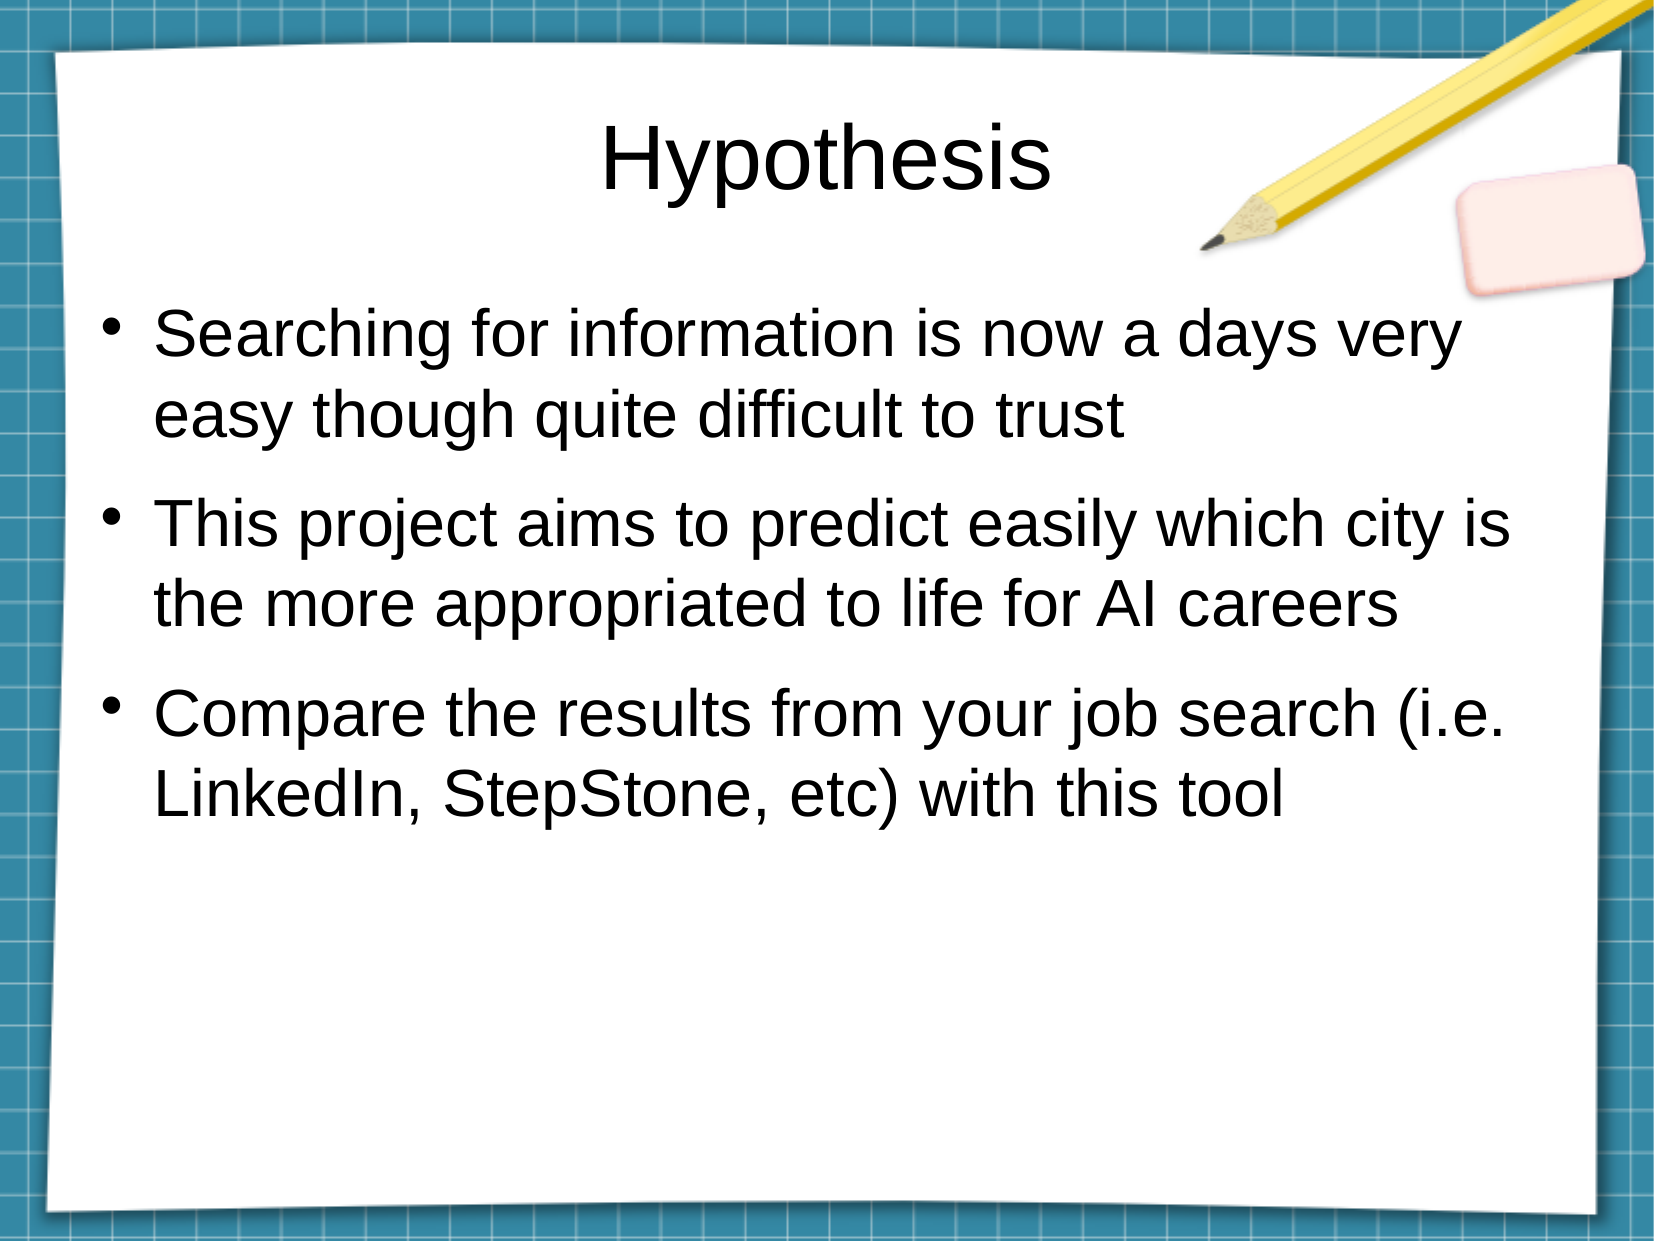

Hypothesis
Searching for information is now a days very easy though quite difficult to trust
This project aims to predict easily which city is the more appropriated to life for AI careers
Compare the results from your job search (i.e. LinkedIn, StepStone, etc) with this tool